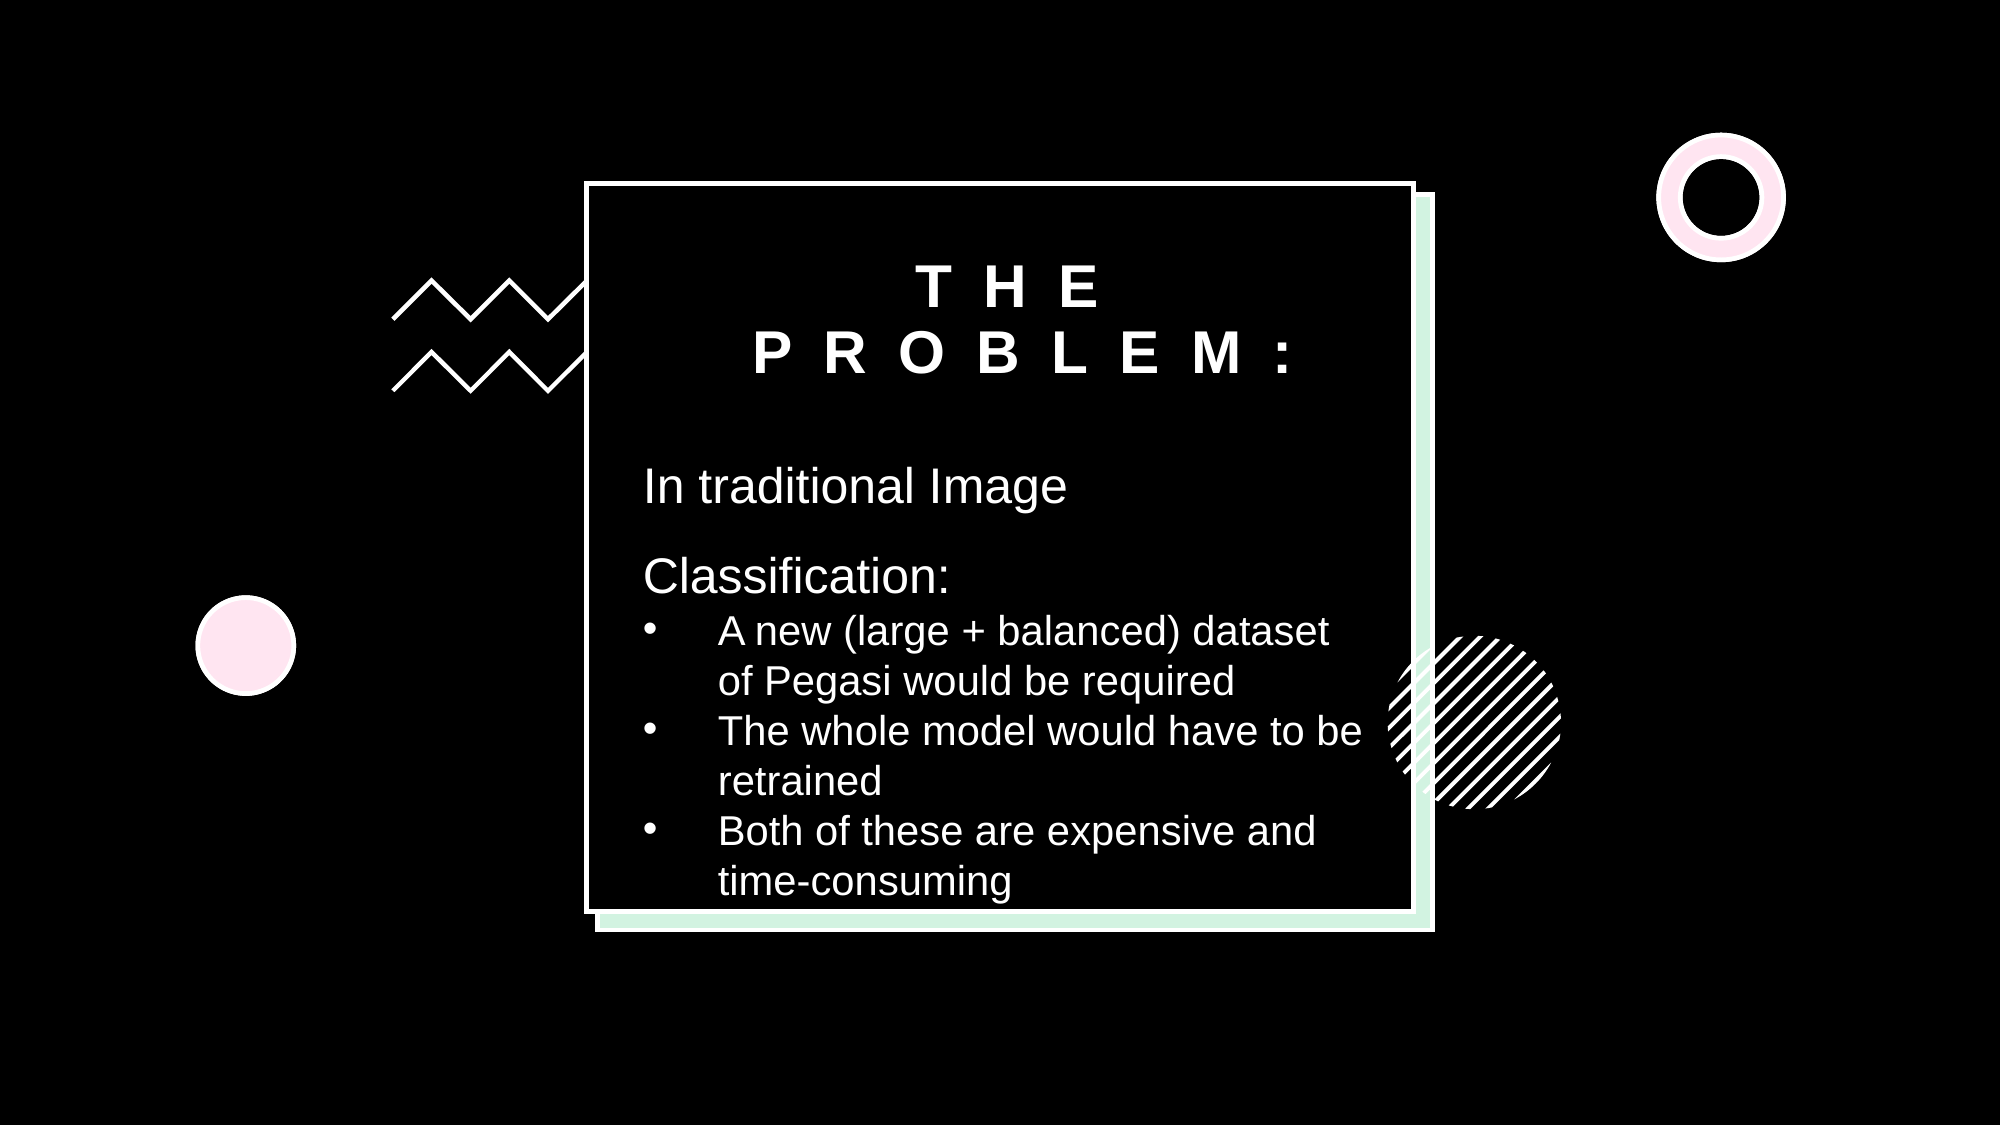

# The Problem:

In traditional Image Classification:
A new (large + balanced) dataset of Pegasi would be required
The whole model would have to be retrained
Both of these are expensive and time-consuming